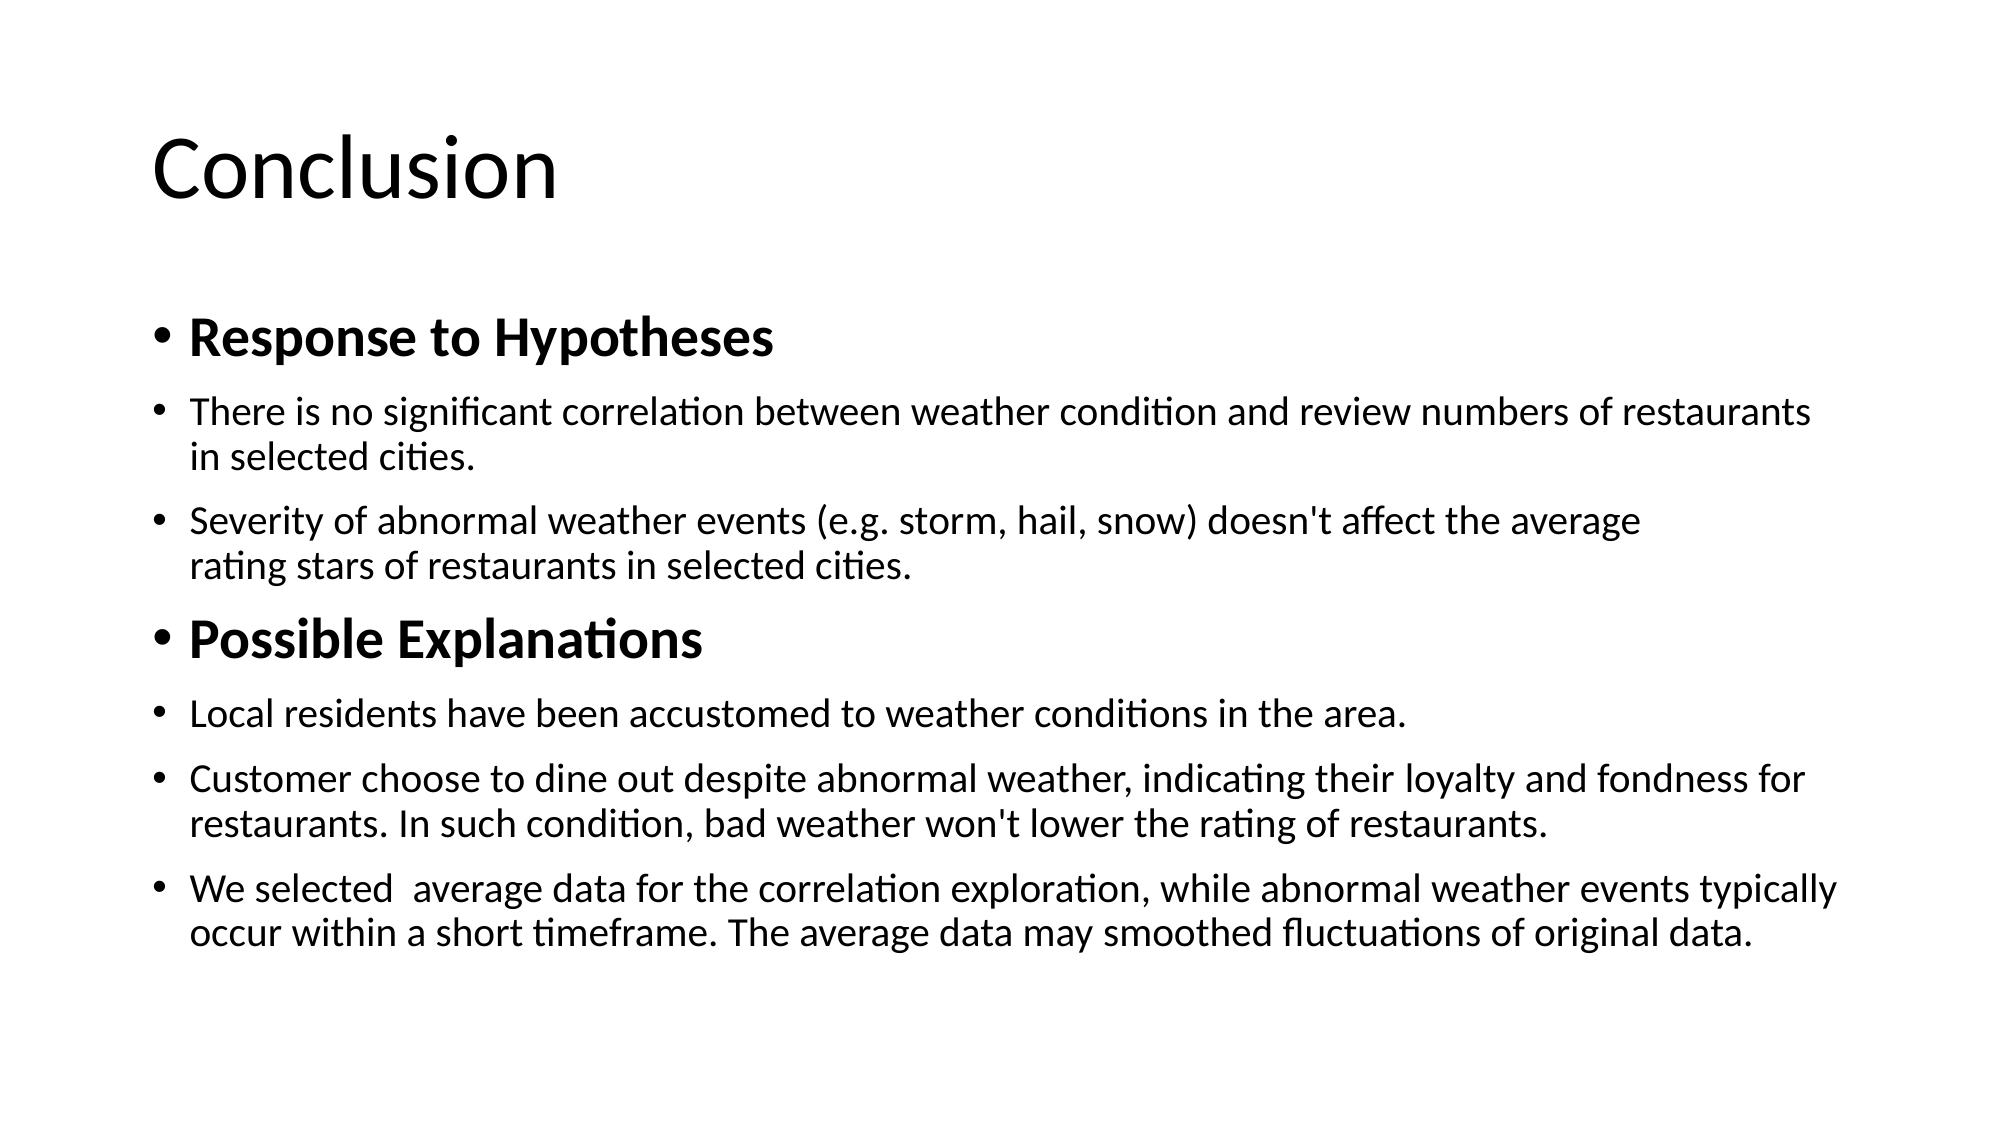

# Conclusion
Response to Hypotheses
There is no significant correlation between weather condition and review numbers of restaurants in selected cities.
Severity of abnormal weather events (e.g. storm, hail, snow) doesn't affect the average rating stars of restaurants in selected cities.
Possible Explanations
Local residents have been accustomed to weather conditions in the area.
Customer choose to dine out despite abnormal weather, indicating their loyalty and fondness for restaurants. In such condition, bad weather won't lower the rating of restaurants.
We selected  average data for the correlation exploration, while abnormal weather events typically occur within a short timeframe. The average data may smoothed fluctuations of original data.